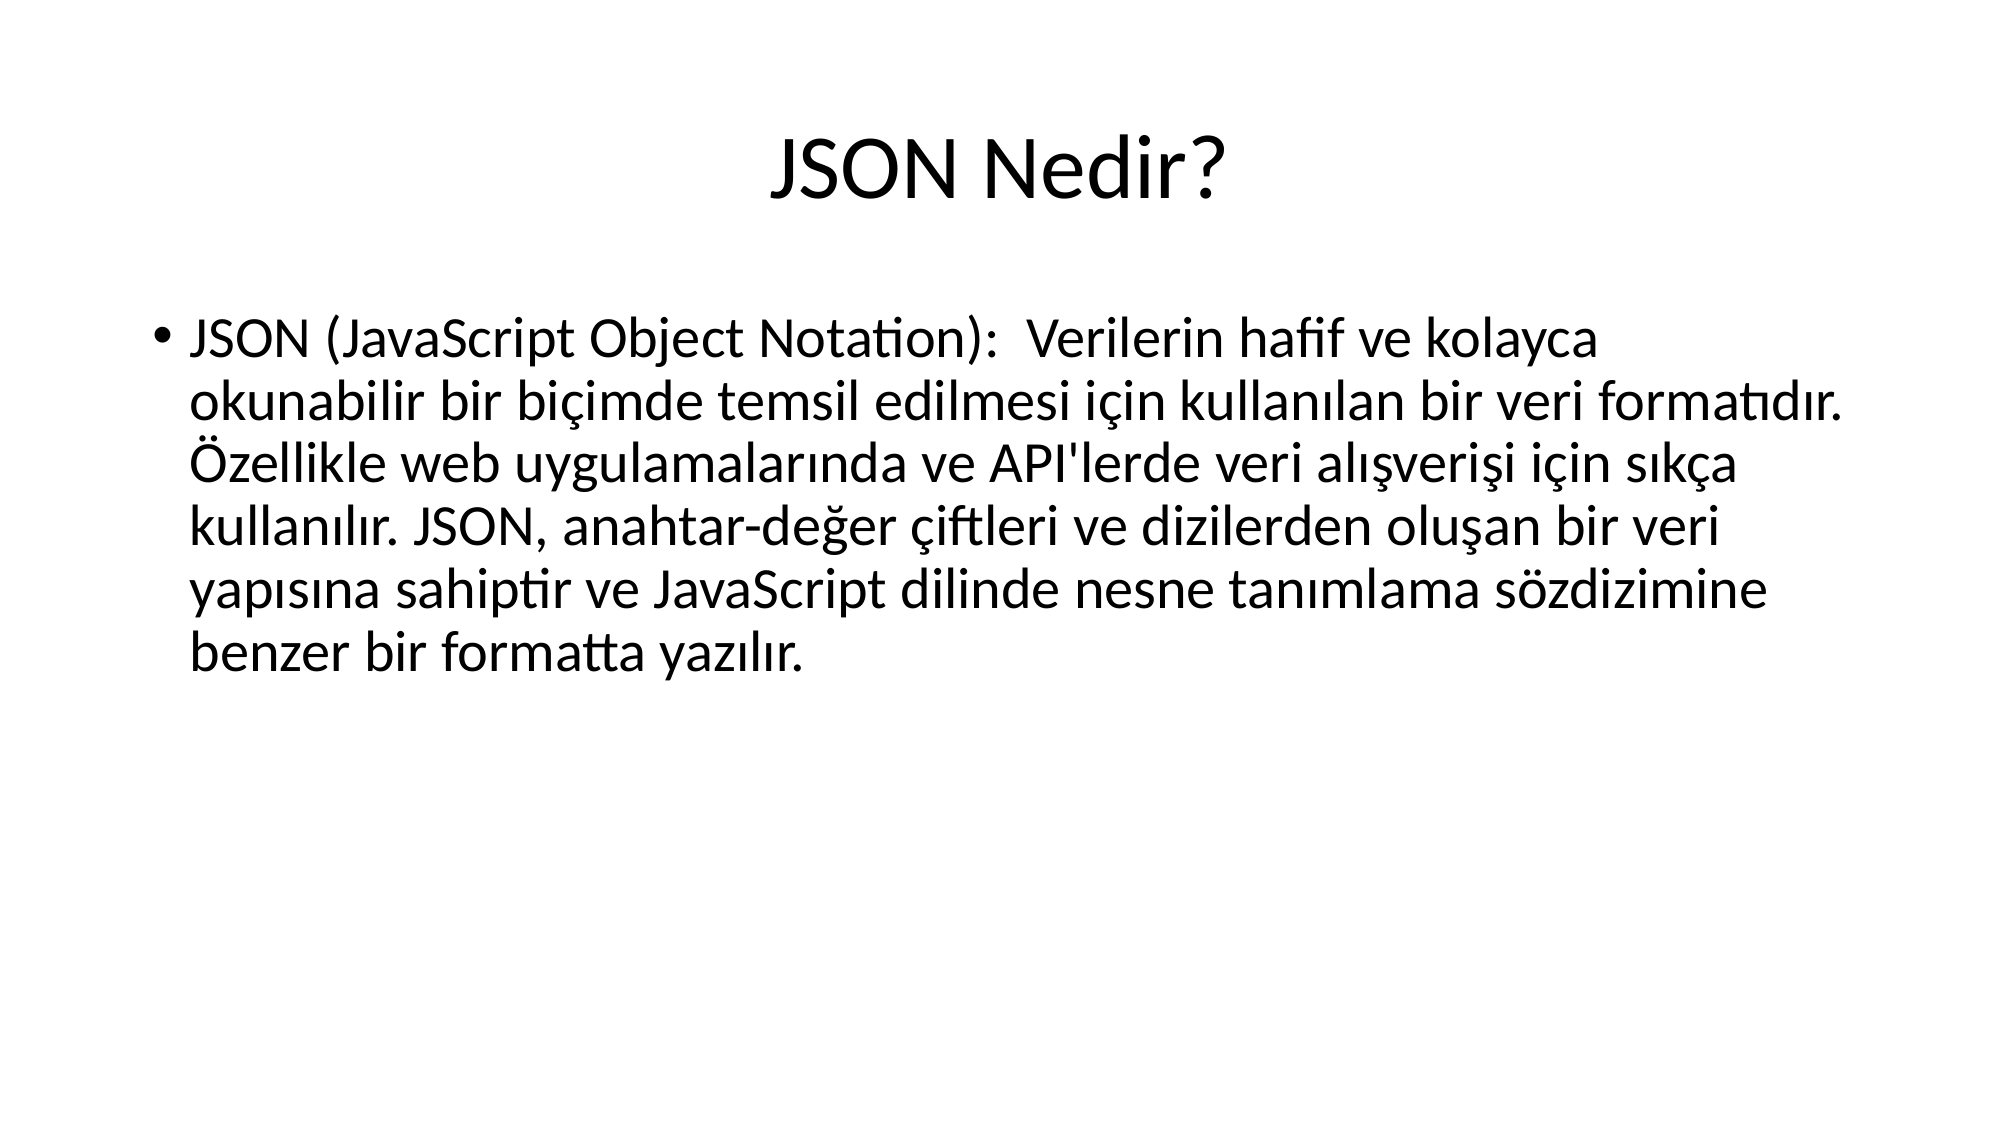

# JSON Nedir?
JSON (JavaScript Object Notation):  Verilerin hafif ve kolayca okunabilir bir biçimde temsil edilmesi için kullanılan bir veri formatıdır. Özellikle web uygulamalarında ve API'lerde veri alışverişi için sıkça kullanılır. JSON, anahtar-değer çiftleri ve dizilerden oluşan bir veri yapısına sahiptir ve JavaScript dilinde nesne tanımlama sözdizimine benzer bir formatta yazılır.